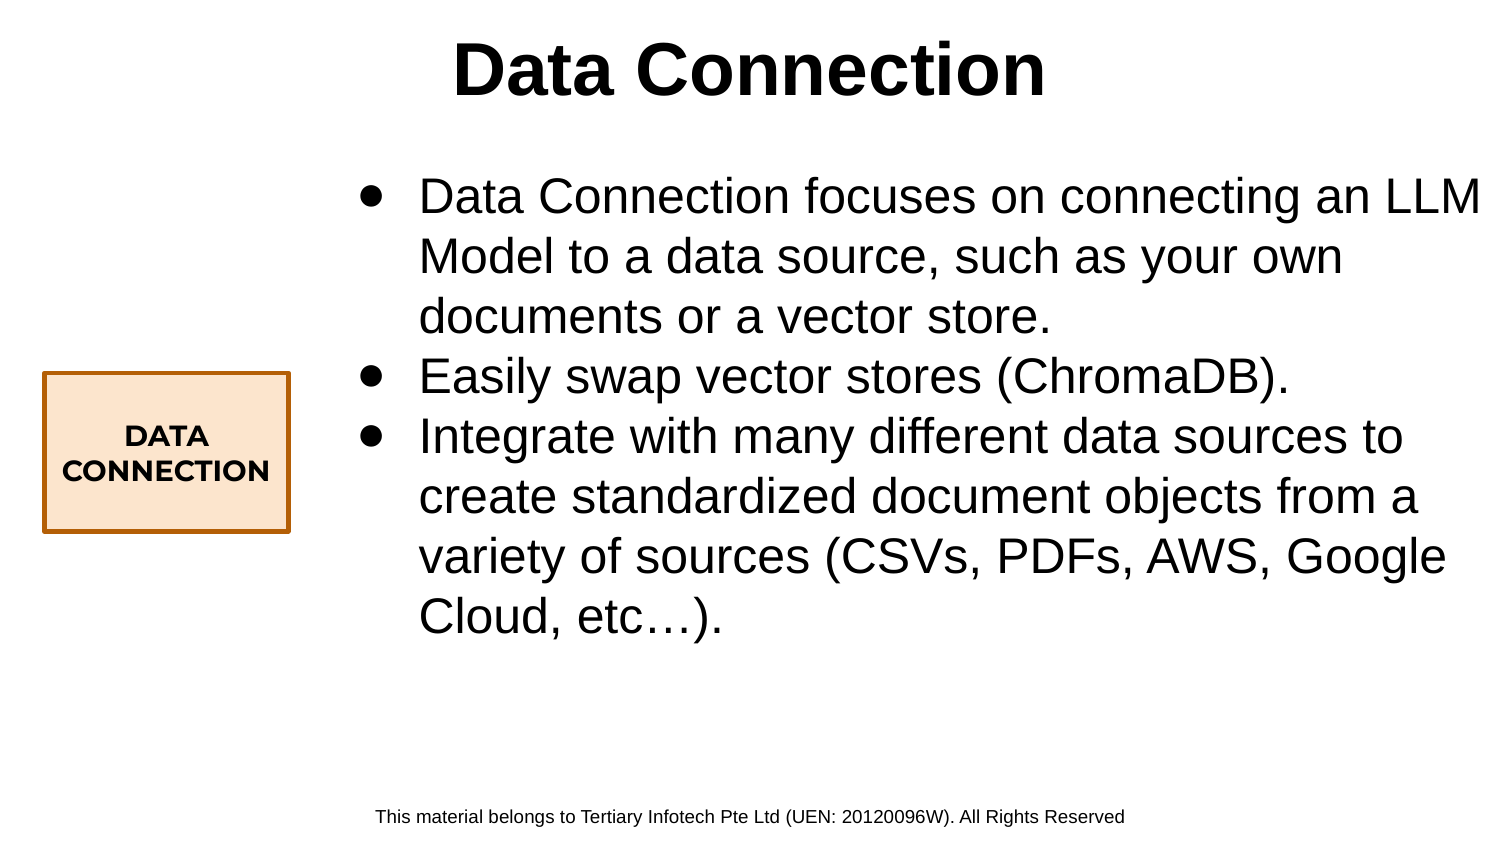

Data Connection
Data Connection focuses on connecting an LLM Model to a data source, such as your own documents or a vector store.
Easily swap vector stores (ChromaDB).
Integrate with many different data sources to create standardized document objects from a variety of sources (CSVs, PDFs, AWS, Google Cloud, etc…).

DATA
CONNECTION